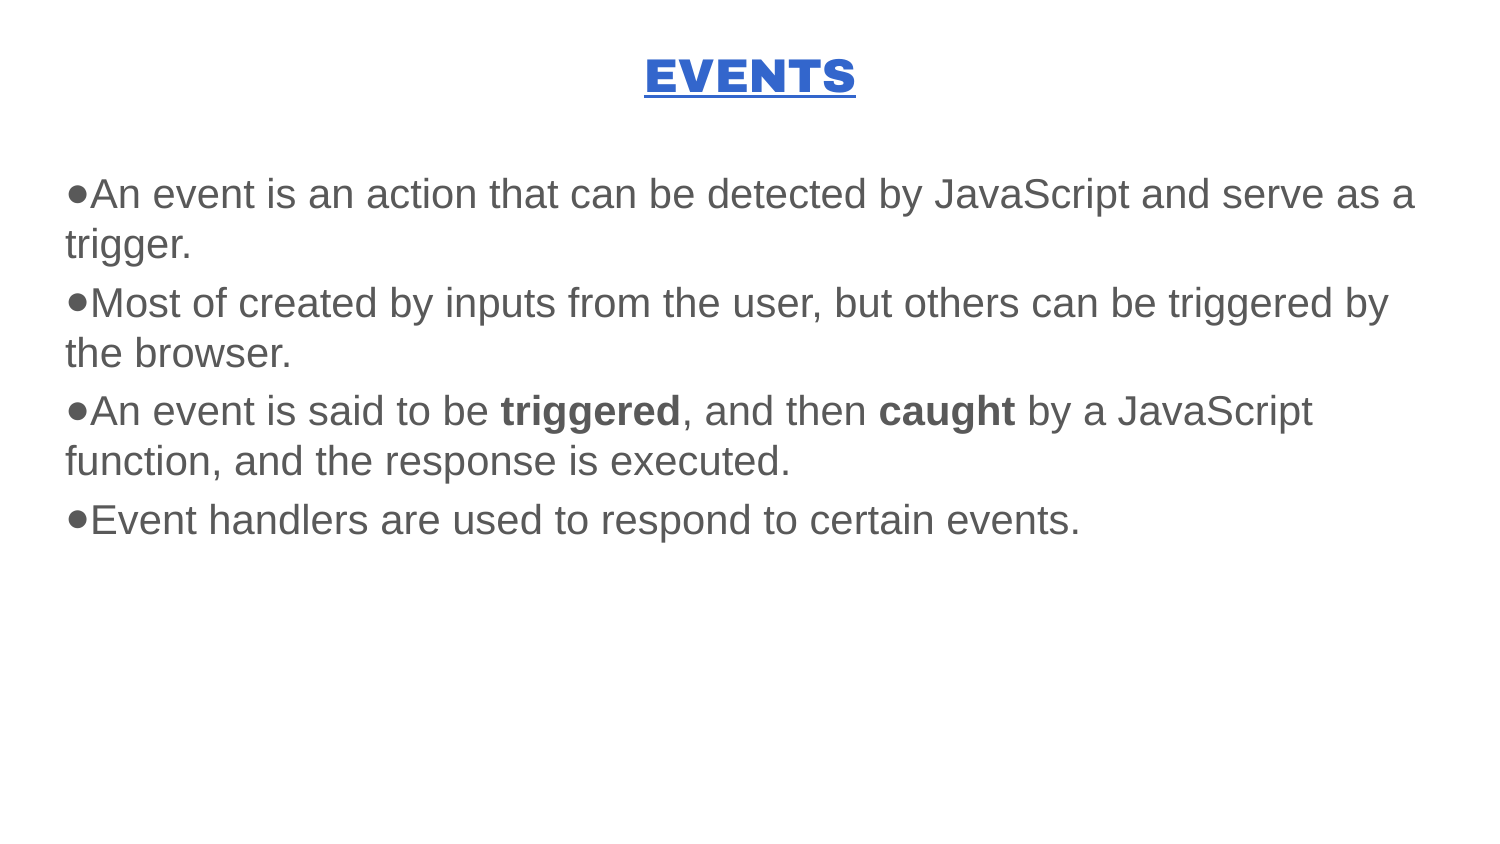

# EVENTS
An event is an action that can be detected by JavaScript and serve as a trigger.
Most of created by inputs from the user, but others can be triggered by the browser.
An event is said to be triggered, and then caught by a JavaScript function, and the response is executed.
Event handlers are used to respond to certain events.